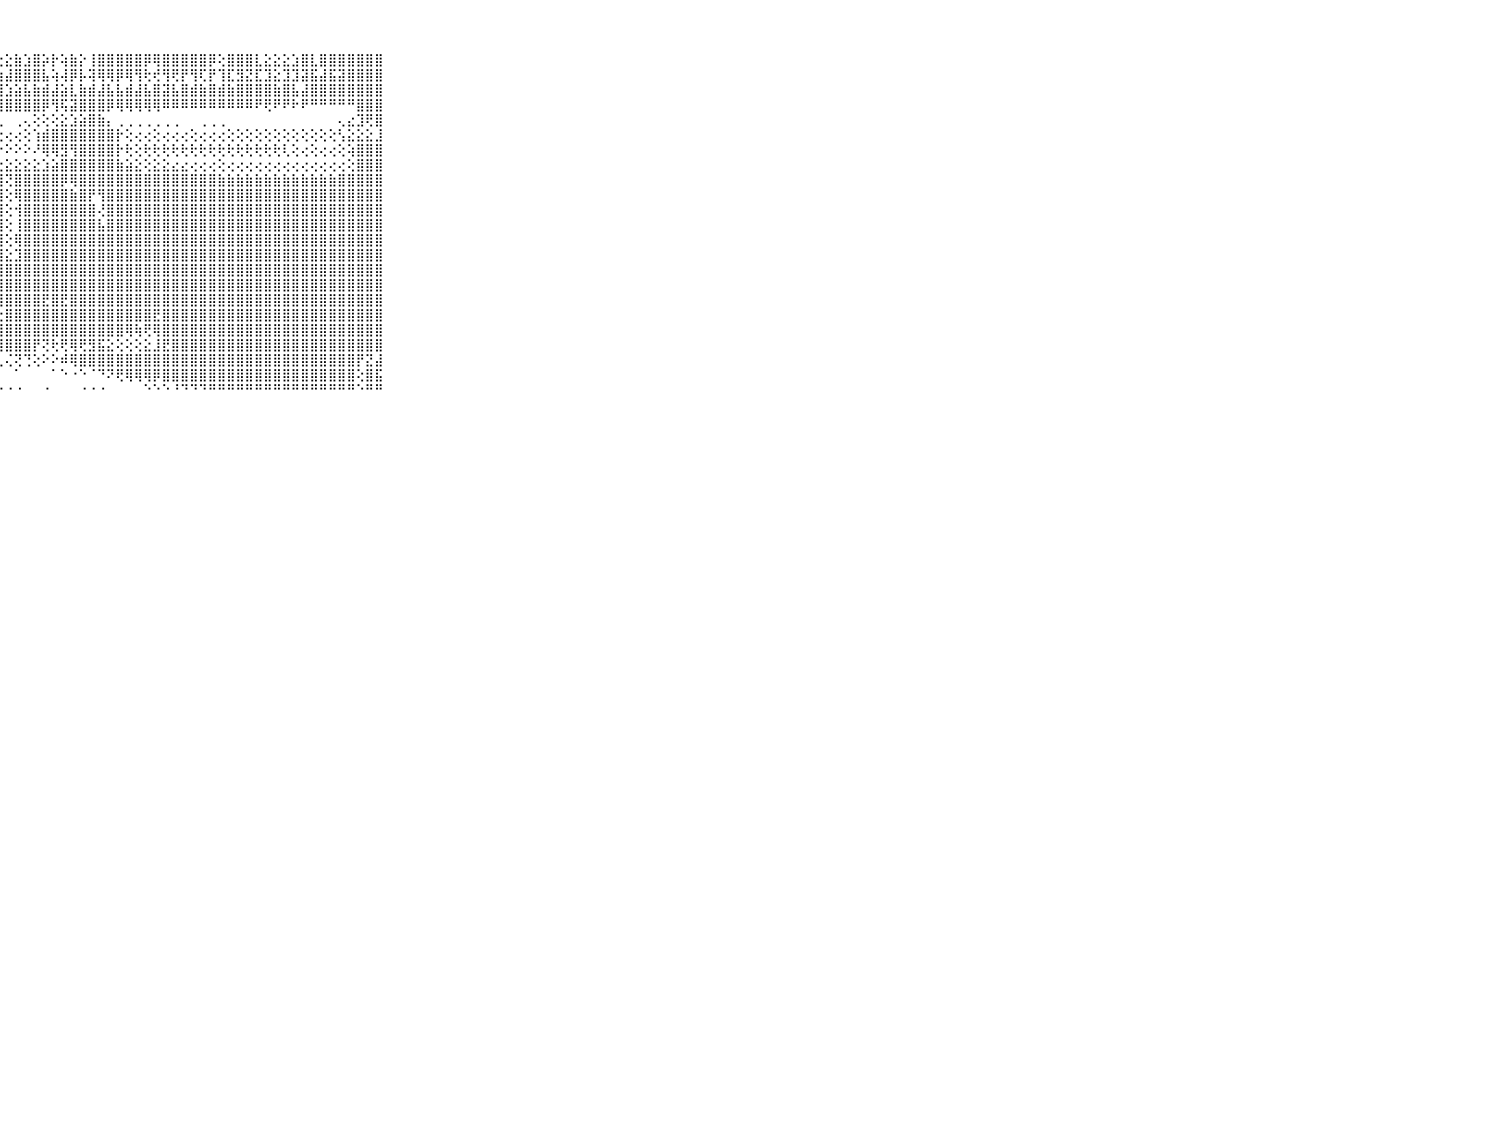

⠀⠀⠀⠀⠀⠀⠀⠀⠀⠀⠀⢜⣟⣟⣟⢟⢏⢝⢕⢕⢜⣿⣿⣻⢕⢸⡧⢕⣕⣷⣱⣿⡵⡗⢵⣷⡕⢸⣿⣿⣿⣿⣿⡿⢿⣿⣿⣿⣿⣿⡿⢕⣿⣿⣿⣇⣕⣕⣕⣱⣿⣇⣿⣿⣿⣿⣿⣿⣿⠀⠀⠀⠀⠀⠀⠀⠀⠀⠀⠀⠀
⠀⠀⠀⠀⠀⠀⠀⠀⠀⠀⠀⢜⢟⢝⢕⢕⢕⢕⢕⢕⣸⣿⣿⣿⣇⣾⣷⣱⣼⣿⣿⣿⣧⢵⢼⡿⡧⢽⢿⢿⡿⢿⢻⢗⢞⢻⢟⡟⢻⢏⡟⢹⣏⣻⣝⣏⣹⣕⣹⣹⣽⣯⣼⣯⣽⣿⣿⣿⣿⠀⠀⠀⠀⠀⠀⠀⠀⠀⠀⠀⠀
⠀⠀⠀⠀⠀⠀⠀⠀⠀⠀⠀⢕⢕⢕⢕⢹⣹⣽⣽⢏⣽⣯⣯⣧⣧⣯⣿⣸⣱⣵⣧⣷⣾⣼⣵⣇⣷⣾⣼⣧⣧⣾⣼⣧⣿⣽⣧⣿⣾⣷⣿⣾⣷⣿⣿⣿⣿⣷⣿⣧⣼⣿⣿⣿⣿⣿⣿⣿⣿⠀⠀⠀⠀⠀⠀⠀⠀⠀⠀⠀⠀
⠀⠀⠀⠀⠀⠀⠀⠀⠀⠀⠀⣯⢑⢕⢕⢷⣿⣿⣿⣿⣿⣿⣿⣿⣿⣿⣿⣿⣿⣿⣿⣿⡿⢻⢯⣽⣿⣿⣿⡿⢿⢿⢿⢿⢿⠿⠿⠿⠿⠿⠿⠿⠿⠿⠿⠟⢟⠟⠟⠗⠟⠛⠛⠛⠛⠛⣿⣿⣿⠀⠀⠀⠀⠀⠀⠀⠀⠀⠀⠀⠀
⠀⠀⠀⠀⠀⠀⠀⠀⠀⠀⠀⢌⢅⢁⢁⢁⢁⢁⢁⢁⢁⢁⢁⢁⢁⢁⢀⢀⠀⢀⢄⢕⢕⢕⣕⣱⣵⣿⣷⡄⢀⢀⢀⢀⢀⢀⢀⠀⠀⢀⢀⢀⠀⠀⠀⠀⠀⠀⠀⠀⠀⠀⠀⠀⢄⣔⣹⢟⣿⠀⠀⠀⠀⠀⠀⠀⠀⠀⠀⠀⠀
⠀⠀⠀⠀⠀⠀⠀⠀⠀⠀⠀⡕⢕⢕⢕⢕⢕⢕⢕⢕⢔⢔⢔⢔⢔⢔⢔⢔⢔⢔⢕⢱⣾⣿⣿⣿⣿⣿⣿⣿⡗⢕⢔⢔⢕⢔⢔⢔⢕⢔⢔⢔⢕⢕⢕⢕⢕⢕⢕⢕⢕⢕⢕⢕⢣⣕⣕⣕⣸⠀⠀⠀⠀⠀⠀⠀⠀⠀⠀⠀⠀
⠀⠀⠀⠀⠀⠀⠀⠀⠀⠀⠀⢜⡕⢑⢕⢕⢕⢕⢕⢕⢕⢕⠕⠕⠕⠕⠕⠕⠕⠕⠕⠜⢿⢿⣻⢻⣿⣿⣿⣿⡗⢗⢕⢗⢗⢗⢗⢗⢗⢗⢗⢗⢗⢗⢗⢗⢗⢗⢇⢕⢔⢕⢔⢔⢕⢵⣿⣿⣿⠀⠀⠀⠀⠀⠀⠀⠀⠀⠀⠀⠀
⠀⠀⠀⠀⠀⠀⠀⠀⠀⠀⠀⣧⣯⣵⣵⣵⣵⣵⣵⣵⣵⣕⣕⣕⣕⣕⣕⣕⣕⣕⣕⣕⣱⣵⣿⣿⣿⣿⣿⣿⣷⣵⣕⢕⣕⣕⣔⣔⢔⢔⢔⢕⢔⢔⢔⢔⢔⢔⢔⢔⢔⢔⢔⢔⢔⢕⣿⣿⣿⠀⠀⠀⠀⠀⠀⠀⠀⠀⠀⠀⠀
⠀⠀⠀⠀⠀⠀⠀⠀⠀⠀⠀⣿⣿⣿⣿⣿⣿⣿⣿⣿⣿⢕⢸⣿⣿⣿⣿⣿⢝⣿⣿⣿⣿⣿⡿⢿⣿⣿⣿⣿⣿⣿⣿⣿⣿⣿⣿⣿⣿⣿⣿⣷⣷⣷⣷⣷⣷⣷⣷⣷⣷⣷⣷⣷⣿⣿⣿⣿⣿⠀⠀⠀⠀⠀⠀⠀⠀⠀⠀⠀⠀
⠀⠀⠀⠀⠀⠀⠀⠀⠀⠀⠀⣿⣿⣿⣿⣿⣿⣿⣿⣿⣿⢕⢸⣿⣿⣿⣿⣿⢕⢿⣿⣿⣿⣿⣿⣷⣿⡟⢻⣿⣿⣿⣿⣿⣿⣿⣿⣿⣿⣿⣿⣿⣿⣿⣿⣿⣿⣿⣿⣿⣿⣿⣿⣿⣿⣿⣿⣿⣿⠀⠀⠀⠀⠀⠀⠀⠀⠀⠀⠀⠀
⠀⠀⠀⠀⠀⠀⠀⠀⠀⠀⠀⣿⣿⣿⣿⣿⣿⣿⣿⣿⣿⢕⢸⣿⣿⣿⣿⣿⢕⢺⣿⣿⣿⣿⣿⣿⣿⣿⢜⣿⣿⣿⣿⣿⣿⣿⣿⣿⣿⣿⣿⣿⣿⣿⣿⣿⣿⣿⣿⣿⣿⣿⣿⣿⣿⣿⣿⣿⣿⠀⠀⠀⠀⠀⠀⠀⠀⠀⠀⠀⠀
⠀⠀⠀⠀⠀⠀⠀⠀⠀⠀⠀⣿⣿⣿⣿⣿⣿⣿⣿⣿⣿⢕⢸⣿⣿⣿⣿⣿⢕⢸⣿⣿⣿⣿⣿⣿⣿⣿⣧⣿⣿⣿⣿⣿⣿⣿⣿⣿⣿⣿⣿⣿⣿⣿⣿⣿⣿⣿⣿⣿⣿⣿⣿⣿⣿⣿⣿⣿⣿⠀⠀⠀⠀⠀⠀⠀⠀⠀⠀⠀⠀
⠀⠀⠀⠀⠀⠀⠀⠀⠀⠀⠀⣿⣿⣿⣿⣿⣿⣿⣿⣿⣿⢕⢸⣿⣿⣿⣿⣿⢕⢿⣿⣿⣿⣿⣿⣿⣿⣿⣿⣿⣿⣿⣿⣿⣿⣿⣿⣿⣿⣿⣿⣿⣿⣿⣿⣿⣿⣿⣿⣿⣿⣿⣿⣿⣿⣿⣿⣿⣿⠀⠀⠀⠀⠀⠀⠀⠀⠀⠀⠀⠀
⠀⠀⠀⠀⠀⠀⠀⠀⠀⠀⠀⣿⣿⣿⣿⣿⣿⣿⣿⣿⣿⣷⣼⣿⣿⣿⣿⣿⣕⣹⣿⣿⣿⣿⣿⣿⣿⣿⣿⣿⣿⣿⣿⣿⣿⣿⣿⣿⣿⣿⣿⣿⣿⣿⣿⣿⣿⣿⣿⣿⣿⣿⣿⣿⣿⣿⣿⣿⣿⠀⠀⠀⠀⠀⠀⠀⠀⠀⠀⠀⠀
⠀⠀⠀⠀⠀⠀⠀⠀⠀⠀⠀⣿⣿⣿⣿⣿⣿⣿⣿⣿⣿⣿⣿⣿⣿⣿⣿⣿⣿⣿⣿⣿⣿⣿⣿⣿⣿⣿⣿⣿⣿⣿⣿⣿⣿⣿⣿⣿⣿⣿⣿⣿⣿⣿⣿⣿⣿⣿⣿⣿⣿⣿⣿⣿⣿⣿⣿⣿⣿⠀⠀⠀⠀⠀⠀⠀⠀⠀⠀⠀⠀
⠀⠀⠀⠀⠀⠀⠀⠀⠀⠀⠀⢻⢿⢟⢻⢿⢿⢿⢿⢿⣿⣿⣿⣿⢿⣿⣿⣿⣿⣿⣿⣿⣿⣿⣿⣿⣿⣿⣿⣿⣿⣿⣿⣿⣿⣿⣿⣿⣿⣿⣿⣿⣿⣿⣿⣿⣿⣿⣿⣿⣿⣿⣿⣿⣿⣿⣿⣿⣿⠀⠀⠀⠀⠀⠀⠀⠀⠀⠀⠀⠀
⠀⠀⠀⠀⠀⠀⠀⠀⠀⠀⠀⢕⢕⢕⢕⢑⠑⠑⠇⠜⠟⢿⢏⢝⢕⡕⢱⣿⣿⣿⣿⣿⣟⣿⣟⣿⣿⣿⣿⣿⣿⣿⣿⣿⣿⣿⣿⣿⣿⣿⣿⣿⣿⣿⣿⣿⣿⣿⣿⣿⣿⣿⣿⣿⣿⣿⣿⣿⣿⠀⠀⠀⠀⠀⠀⠀⠀⠀⠀⠀⠀
⠀⠀⠀⠀⠀⠀⠀⠀⠀⠀⠀⢕⢕⠕⠕⢀⢐⢔⢄⢐⢄⢄⡅⢀⢁⣱⣥⣕⣿⣿⣿⣿⣿⣿⣿⣿⣿⣿⣿⣿⣿⣿⣿⣿⣟⣿⣿⣿⣿⣿⣿⣿⣿⣿⣿⣿⣿⣿⣿⣿⣿⣿⣿⣿⣿⣿⣿⣿⣿⠀⠀⠀⠀⠀⠀⠀⠀⠀⠀⠀⠀
⠀⠀⠀⠀⠀⠀⠀⠀⠀⠀⠀⢵⣵⣕⣔⢕⢕⢕⢕⢕⢱⣾⡇⢕⢕⢻⢿⢿⣿⣿⣿⣿⣿⣿⣿⣿⣿⣿⣿⣿⣿⢿⢷⢟⢿⣿⣿⣿⣿⣿⣿⣿⣿⣿⣿⣿⣿⣿⣿⣿⣿⣿⣿⣿⣿⣿⣿⣿⣿⠀⠀⠀⠀⠀⠀⠀⠀⠀⠀⠀⠀
⠀⠀⠀⠀⠀⠀⠀⠀⠀⠀⠀⠀⠁⠁⠁⠑⠁⠑⠑⠅⠜⠝⠇⠕⢕⢿⢿⣿⣿⣿⣿⡟⢝⢗⢟⢿⢟⣻⣯⣕⢕⢕⢕⣕⣸⣟⣿⣿⣿⣿⣿⣿⣿⣿⣿⣿⣿⣿⣿⣿⣿⣿⣿⣿⣿⣿⣿⣿⣿⠀⠀⠀⠀⠀⠀⠀⠀⠀⠀⠀⠀
⠀⠀⠀⠀⠀⠀⠀⠀⠀⠀⠀⠀⠀⠀⠀⠀⠀⠀⠀⠀⠀⠀⠐⠔⠅⠄⢄⢅⢌⢝⢙⢕⠕⠕⠾⢿⣿⣿⣿⣿⣿⣿⣿⣿⣿⣿⣿⣿⣿⣿⣿⣿⣿⣿⣿⣿⣿⣿⣿⣿⣿⣿⣿⣿⣿⣿⡟⣝⣼⠀⠀⠀⠀⠀⠀⠀⠀⠀⠀⠀⠀
⠀⠀⠀⠀⠀⠀⠀⠀⠀⠀⠀⠀⠀⠀⠀⠐⠀⠀⠀⠄⢀⠀⢀⢀⠀⠀⠀⠀⠀⠁⠀⠀⠀⠁⠑⠐⠑⠈⠙⠝⢟⢿⢿⢿⡿⣿⣿⣿⣿⣿⣿⣿⣿⣿⣿⣿⣿⣿⣿⣿⣿⣿⣿⣿⣿⣿⢕⣿⣯⠀⠀⠀⠀⠀⠀⠀⠀⠀⠀⠀⠀
⠀⠀⠀⠀⠀⠀⠀⠀⠀⠀⠀⠀⠀⠀⠀⠀⠀⠀⠀⠀⠀⠀⠁⠁⠁⠑⠐⠐⠐⠐⠀⠀⠐⠀⠀⠀⠐⠐⠐⠀⠀⠀⠀⠑⠑⠑⠘⠙⠙⠙⠛⠛⠛⠛⠛⠛⠛⠛⠛⠛⠛⠛⠛⠛⠛⠛⠑⠛⠛⠀⠀⠀⠀⠀⠀⠀⠀⠀⠀⠀⠀